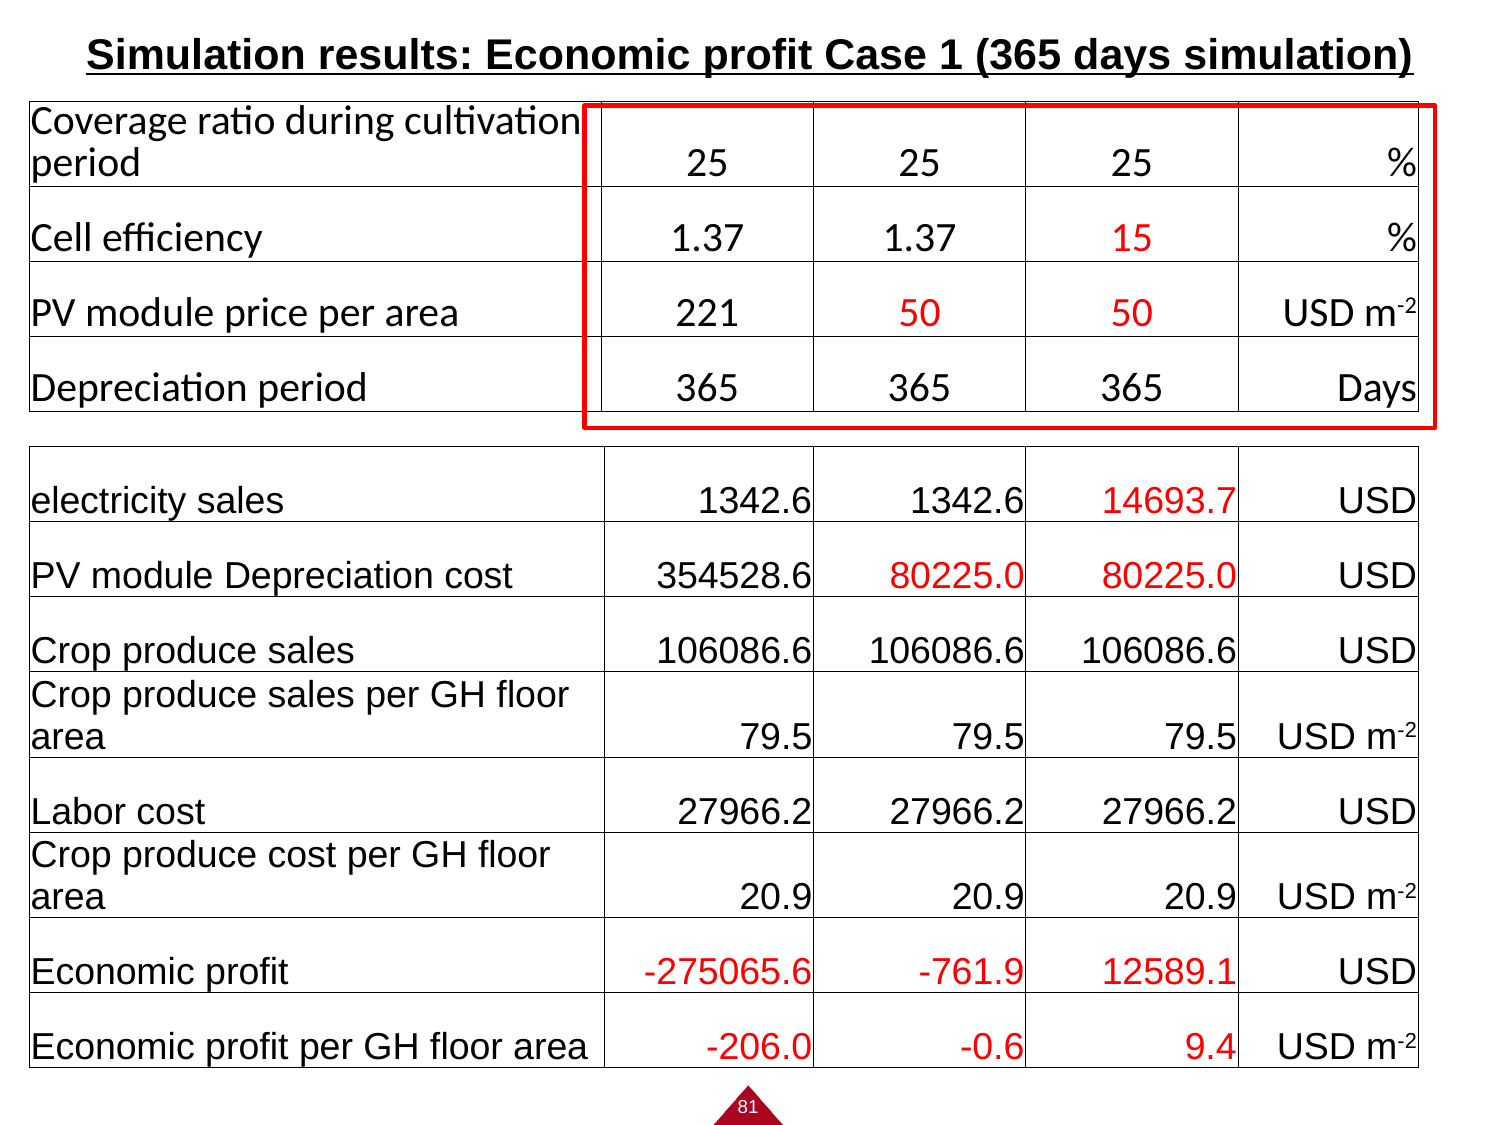

# Simulation results: Economic profit Case 1 (365 days simulation)
| Coverage ratio during cultivation period | 25 | 25 | 25 | % |
| --- | --- | --- | --- | --- |
| Cell efficiency | 1.37 | 1.37 | 15 | % |
| PV module price per area | 221 | 50 | 50 | USD m-2 |
| Depreciation period | 365 | 365 | 365 | Days |

| electricity sales | 1342.6 | 1342.6 | 14693.7 | USD |
| --- | --- | --- | --- | --- |
| PV module Depreciation cost | 354528.6 | 80225.0 | 80225.0 | USD |
| Crop produce sales | 106086.6 | 106086.6 | 106086.6 | USD |
| Crop produce sales per GH floor area | 79.5 | 79.5 | 79.5 | USD m-2 |
| Labor cost | 27966.2 | 27966.2 | 27966.2 | USD |
| Crop produce cost per GH floor area | 20.9 | 20.9 | 20.9 | USD m-2 |
| Economic profit | -275065.6 | -761.9 | 12589.1 | USD |
| Economic profit per GH floor area | -206.0 | -0.6 | 9.4 | USD m-2 |
81